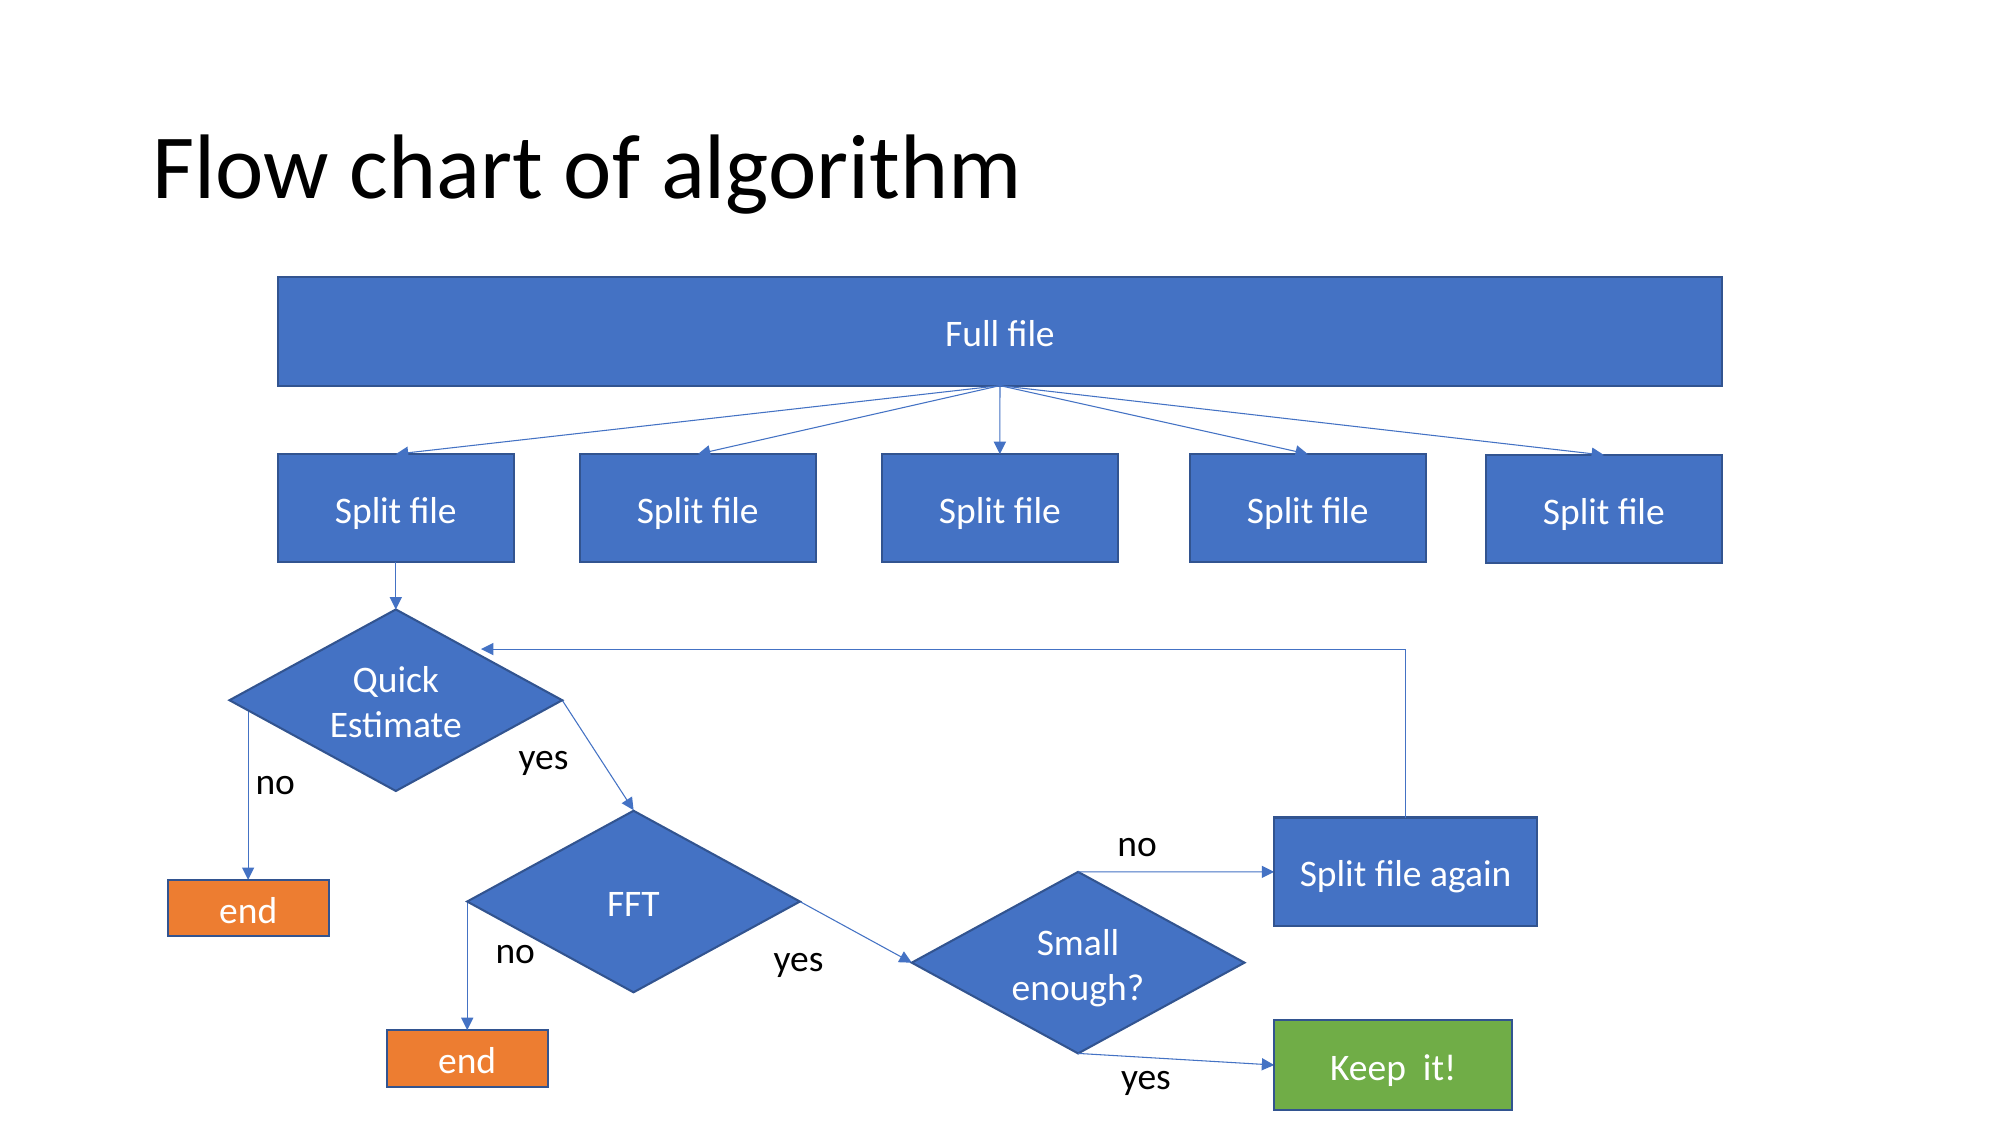

# Flow chart of algorithm
Full file
Split file
Split file
Split file
Split file
Split file
Quick Estimate
yes
no
FFT
no
Split file again
Small enough?
end
no
yes
Keep  it!
end
yes